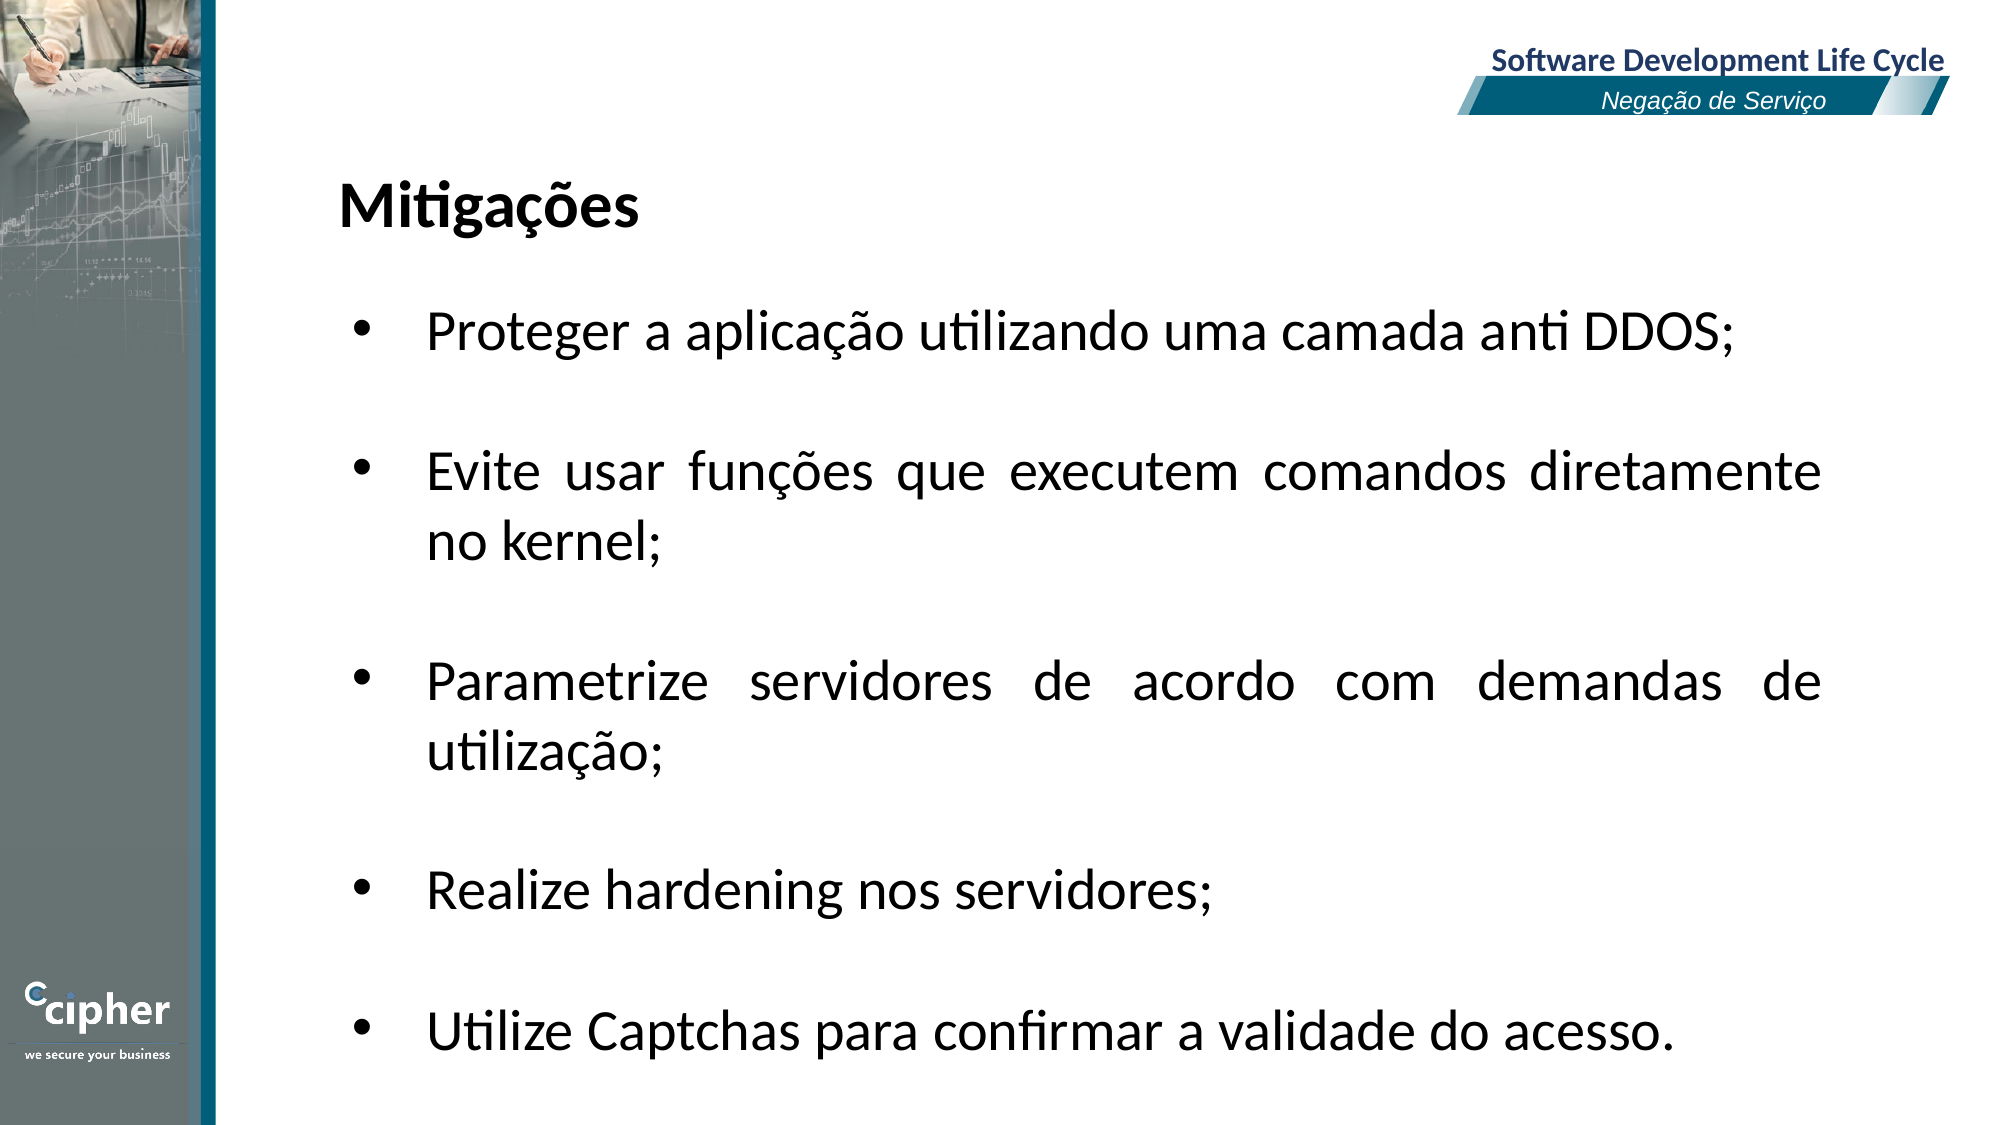

Software Development Life Cycle
Negação de Serviço

Mitigações
Proteger a aplicação utilizando uma camada anti DDOS;

Evite usar funções que executem comandos diretamente no kernel;

Parametrize servidores de acordo com demandas de utilização;

Realize hardening nos servidores;

Utilize Captchas para confirmar a validade do acesso.